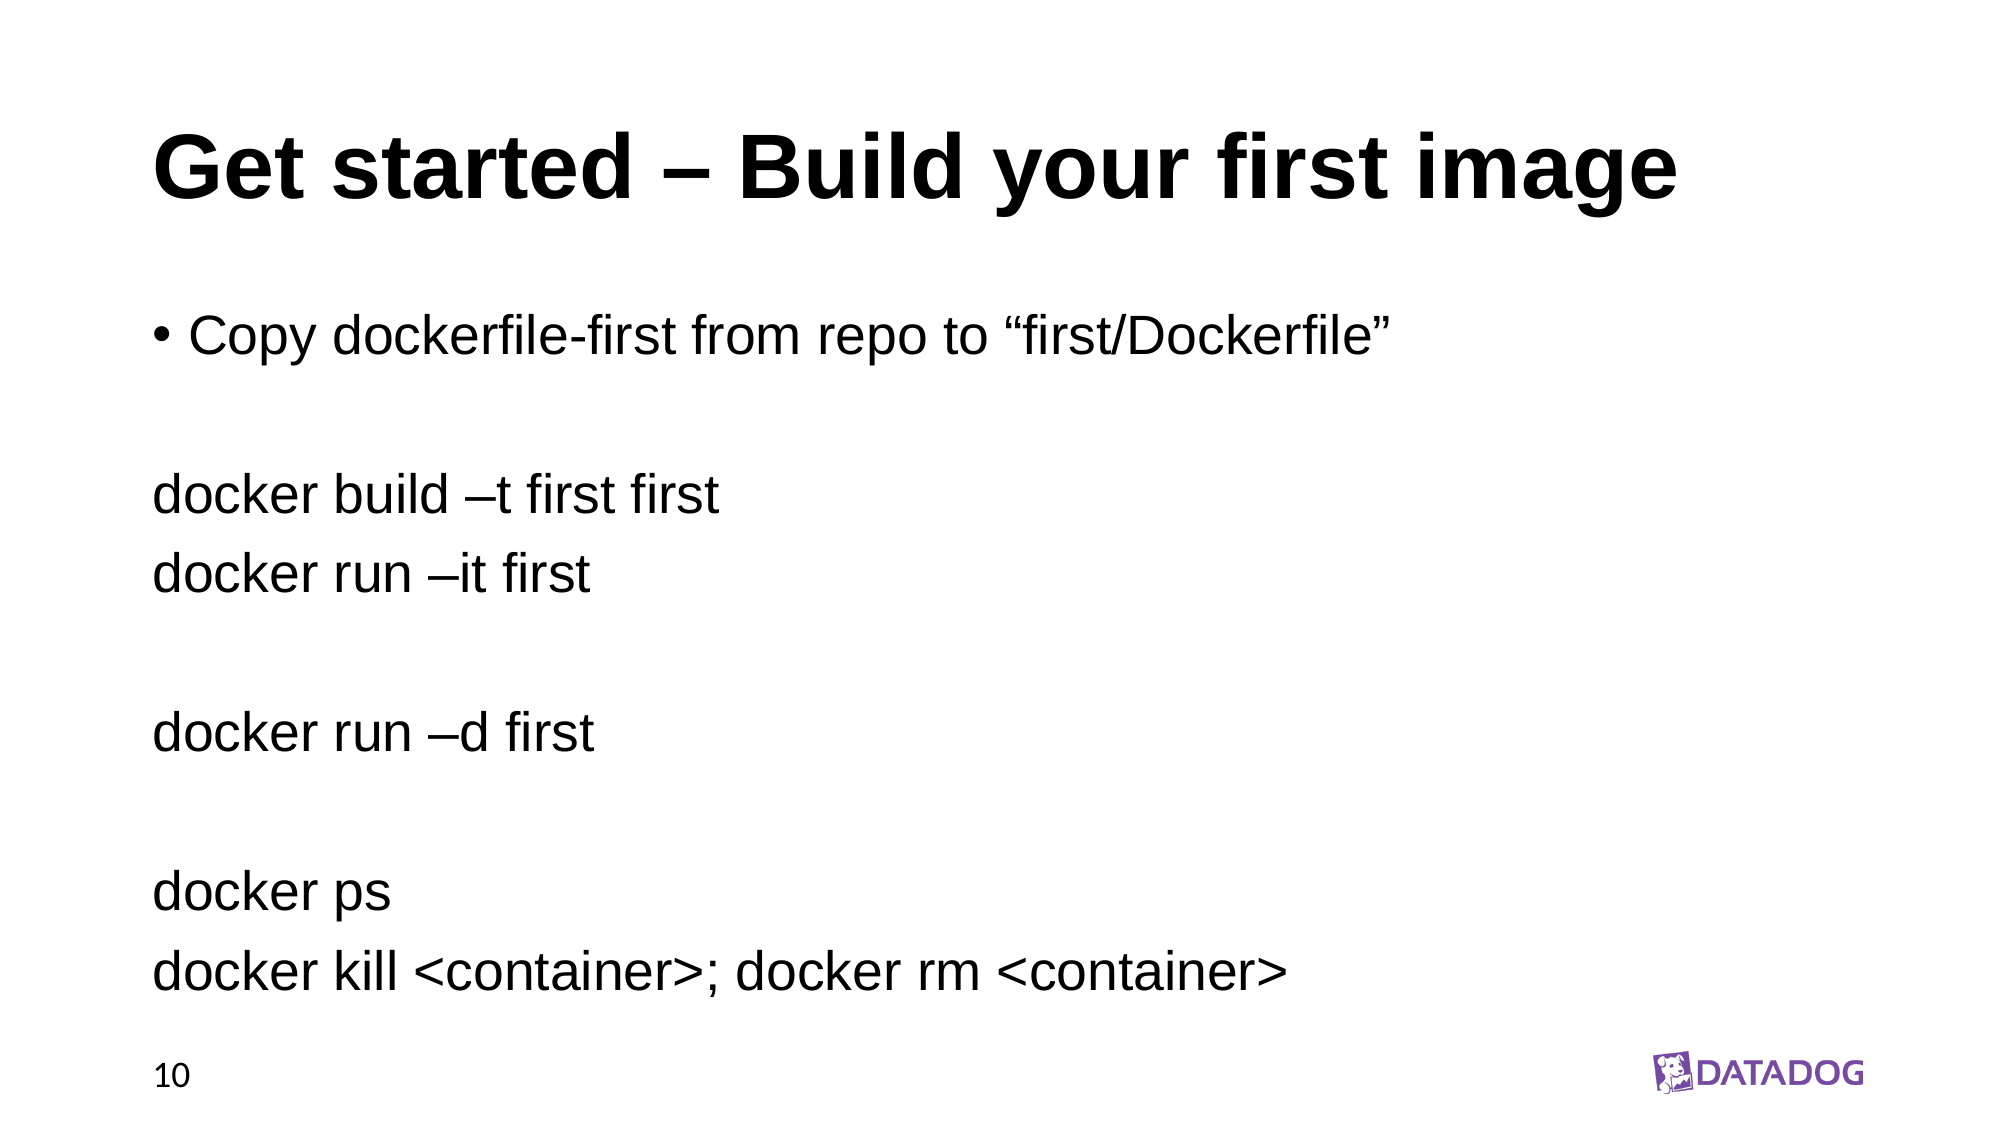

# Get started – Build your first image
Copy dockerfile-first from repo to “first/Dockerfile”

docker build –t first first
docker run –it first

docker run –d first

docker ps
docker kill <container>; docker rm <container>
10